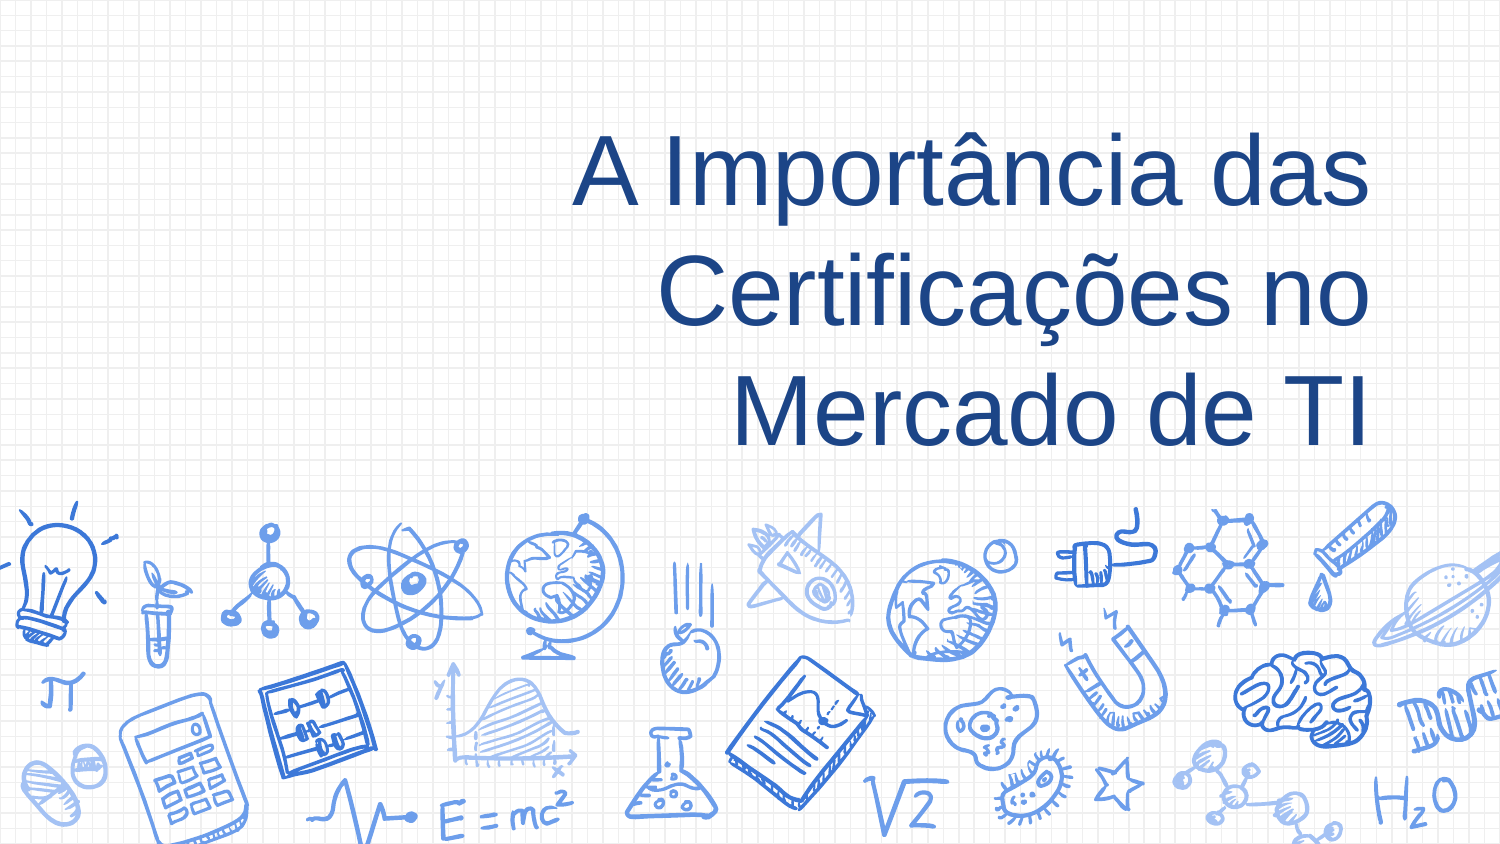

# A Importância das Certificações no Mercado de TI